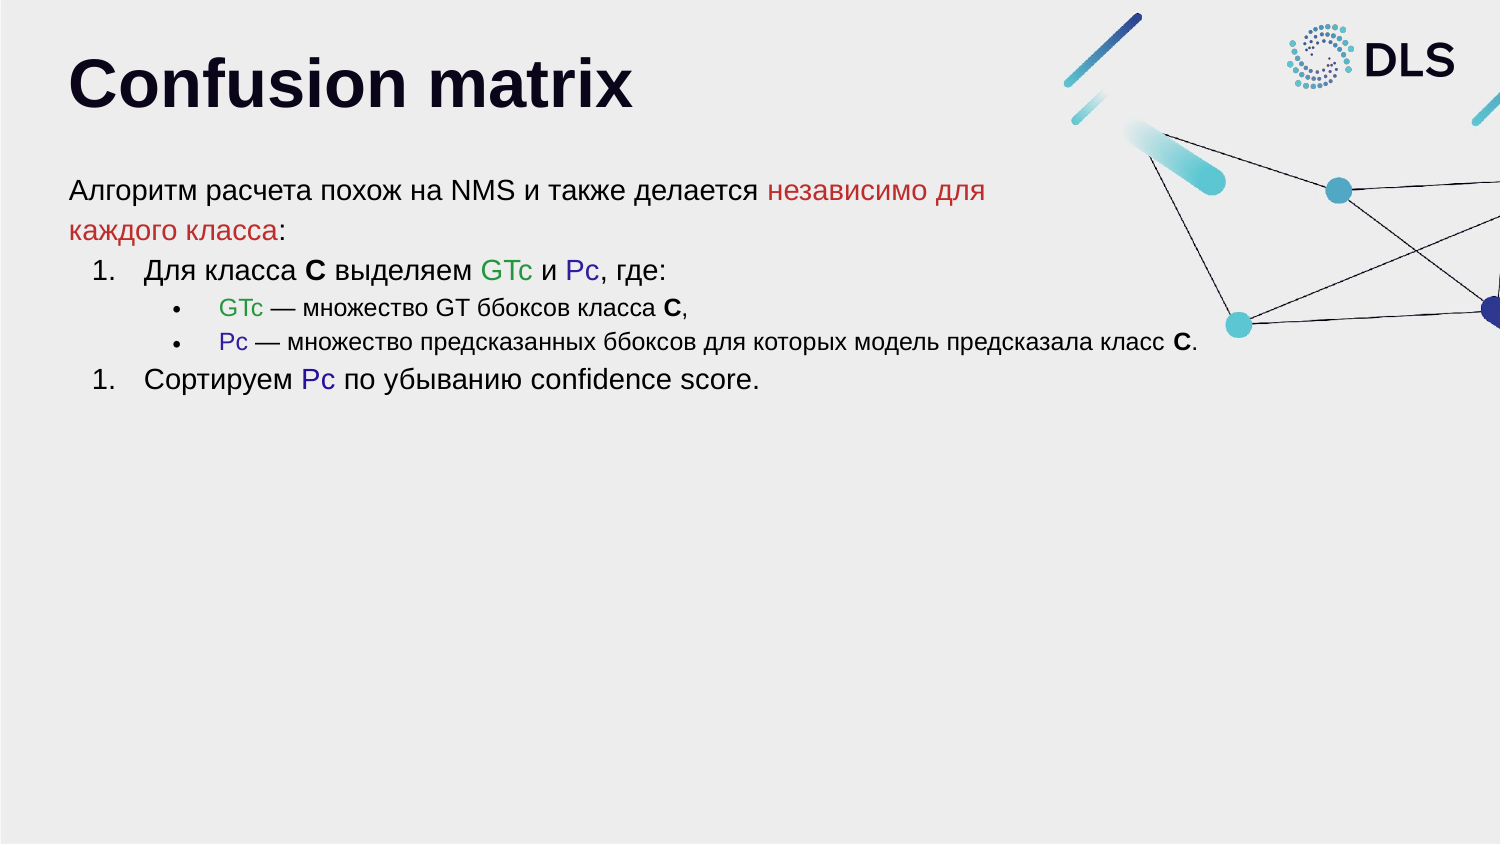

# Confusion matrix
Алгоритм расчета похож на NMS и также делается независимо для
каждого класса:
Для класса C выделяем GTc и Pc, где:
GTc — множество GT ббоксов класса С,
Pc — множество предсказанных ббоксов для которых модель предсказала класс С.
Сортируем Pc по убыванию confidence score.